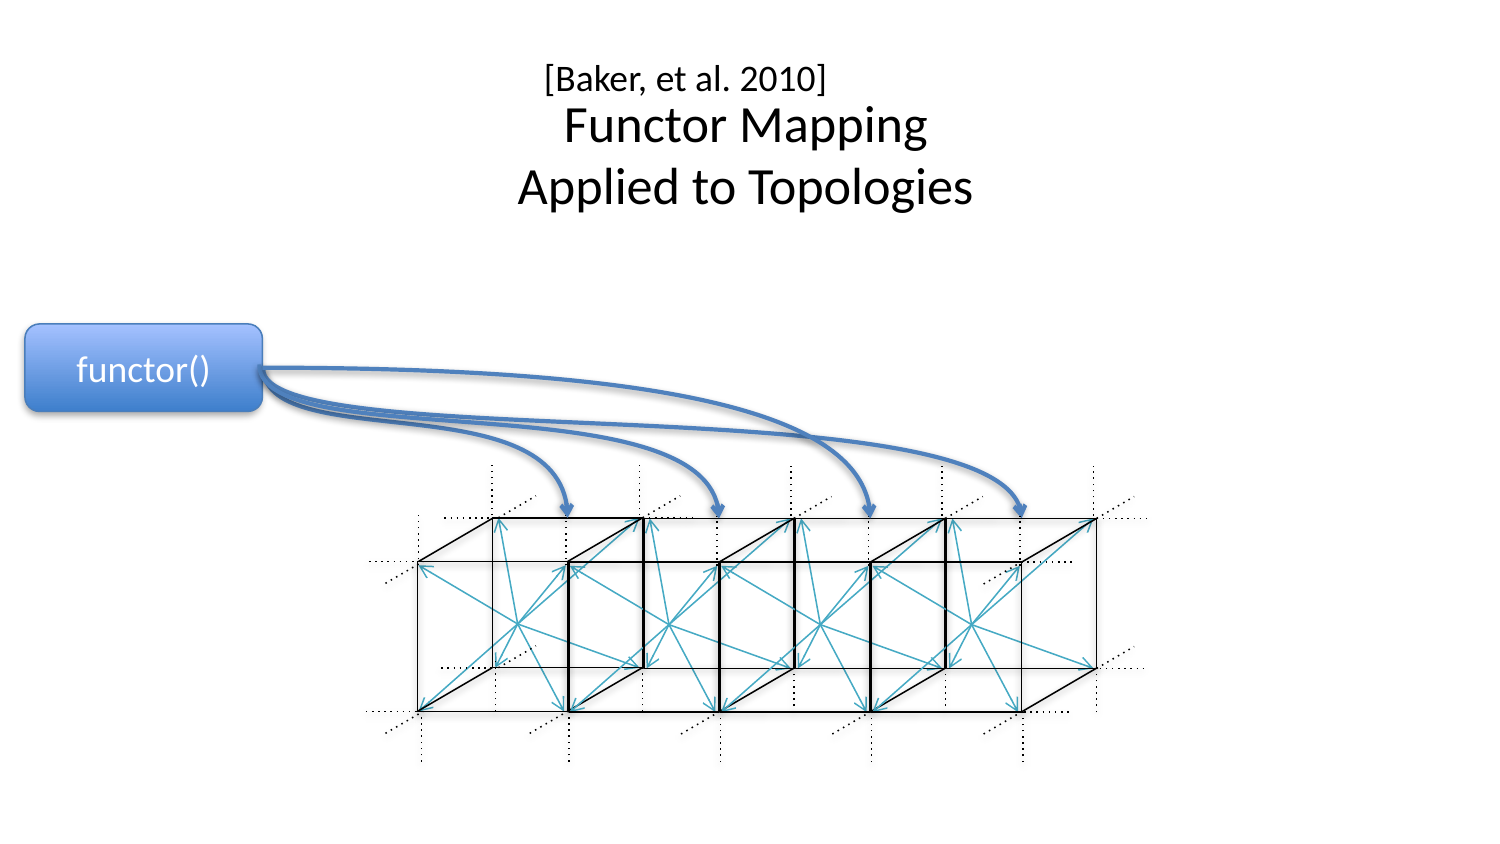

[Baker, et al. 2010]
Functor Mapping
Applied to Topologies
functor()